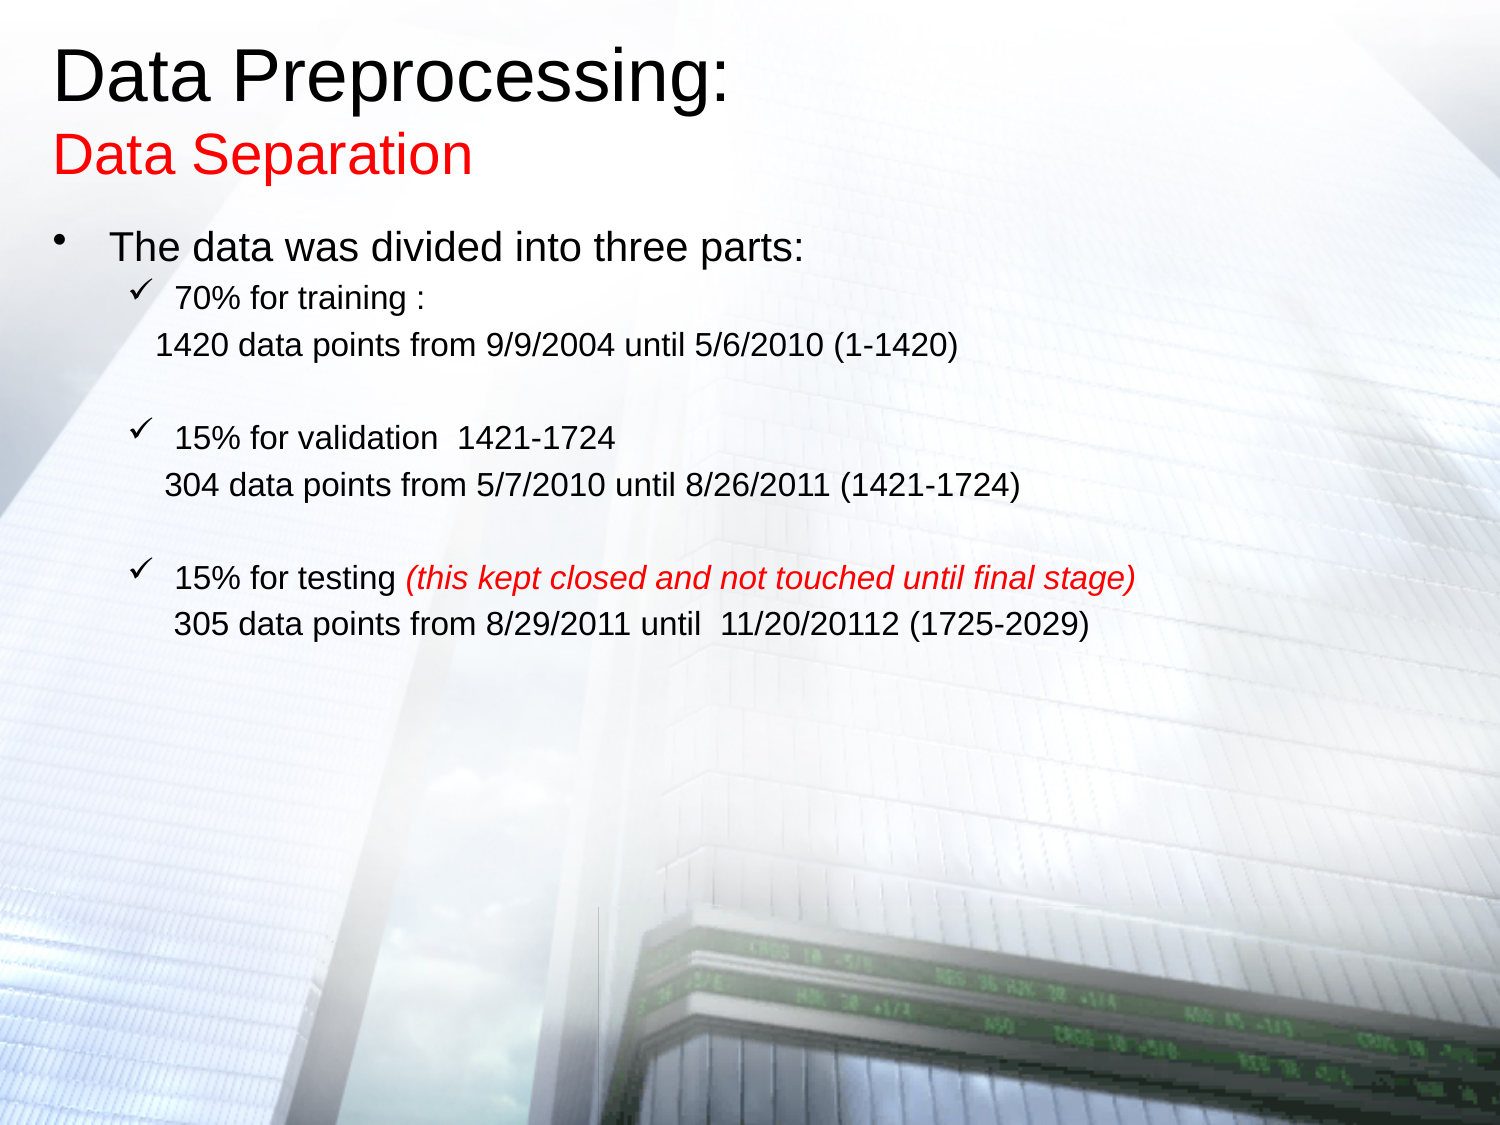

# Data Preprocessing: Data Separation
The data was divided into three parts:
70% for training :
   1420 data points from 9/9/2004 until 5/6/2010 (1-1420)

15% for validation  1421-1724
    304 data points from 5/7/2010 until 8/26/2011 (1421-1724)

15% for testing (this kept closed and not touched until final stage)
     305 data points from 8/29/2011 until  11/20/20112 (1725-2029)